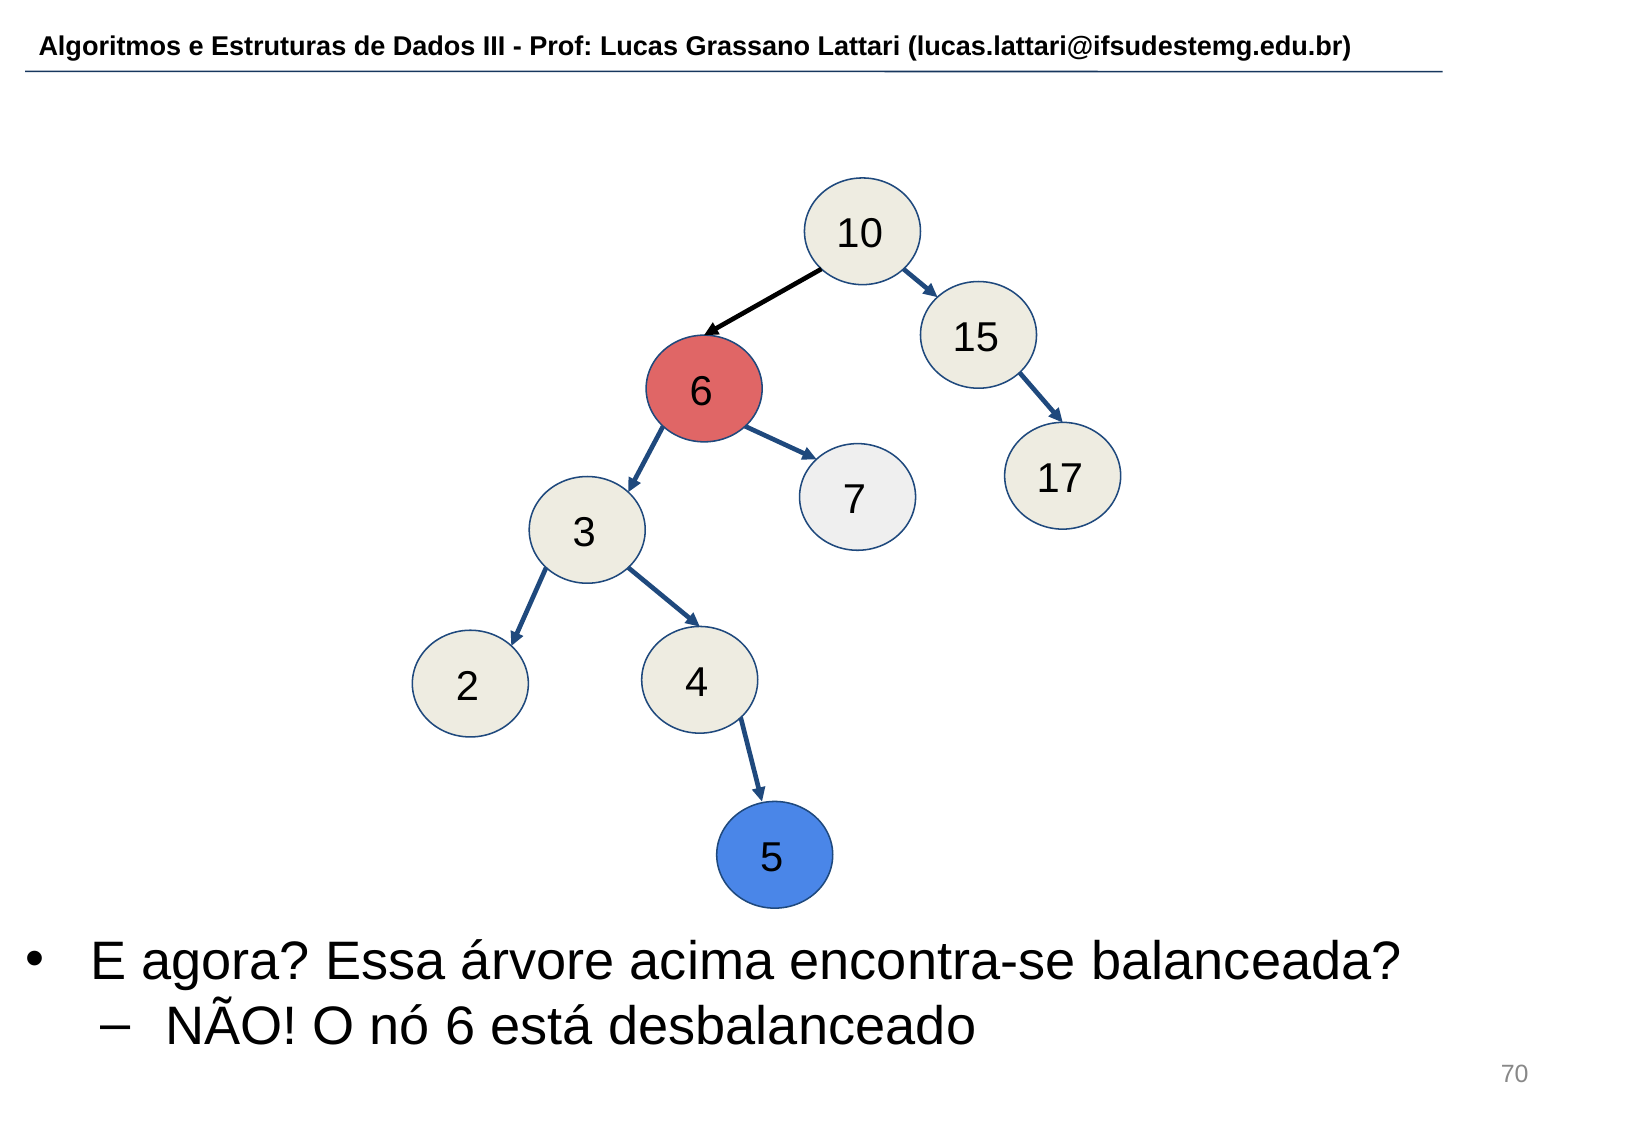

10
15
 6
17
 7
 3
 4
 2
E agora? Essa árvore acima encontra-se balanceada?
NÃO! O nó 6 está desbalanceado
 5
70